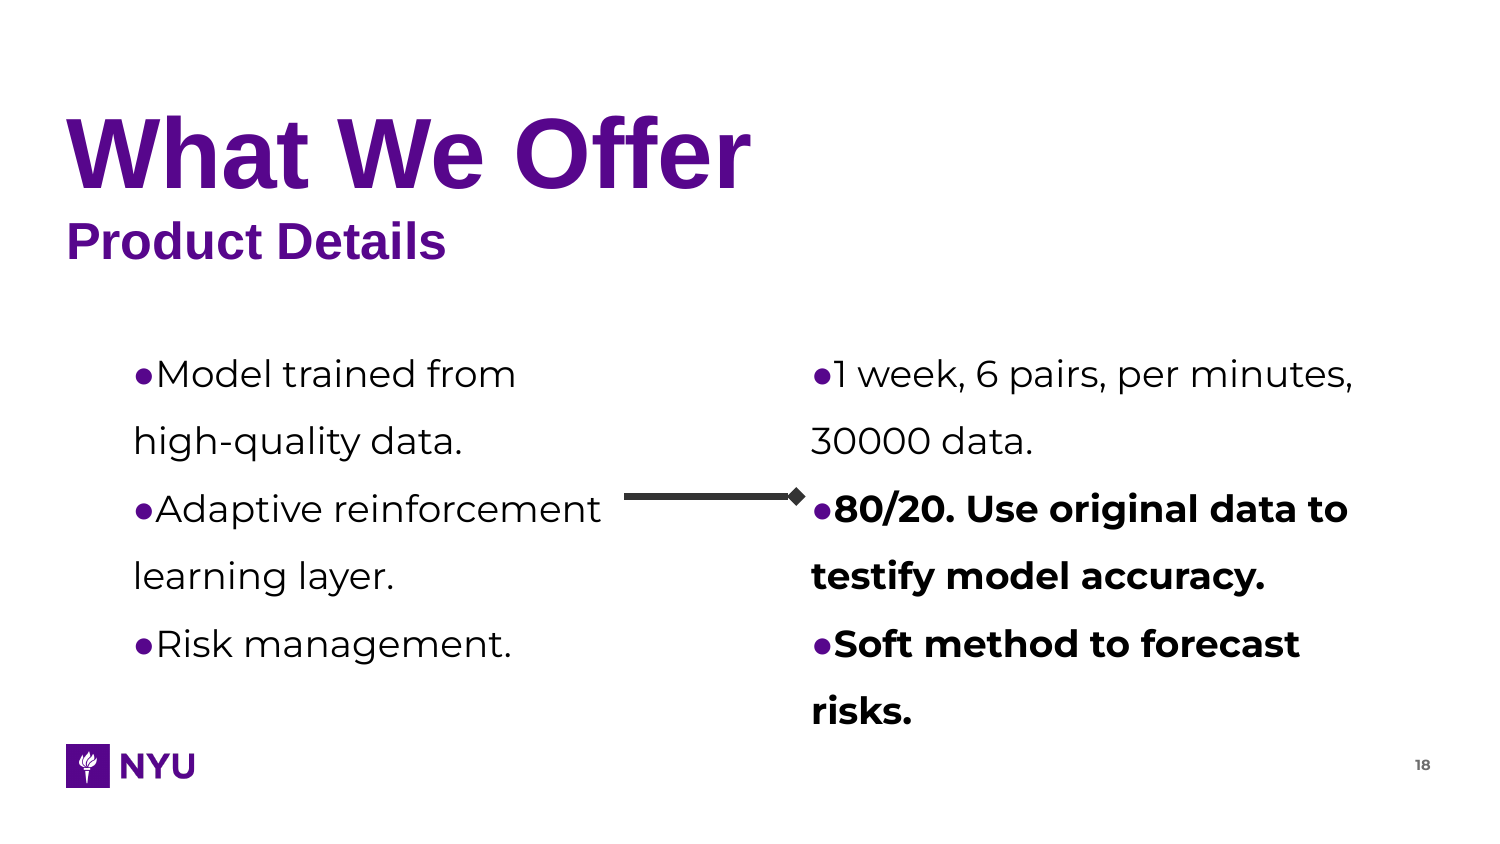

# What We Offer

Product Details
●Model trained from high-quality data.
●Adaptive reinforcement learning layer.
●Risk management.
●1 week, 6 pairs, per minutes, 30000 data.
●80/20. Use original data to testify model accuracy.
●Soft method to forecast risks.